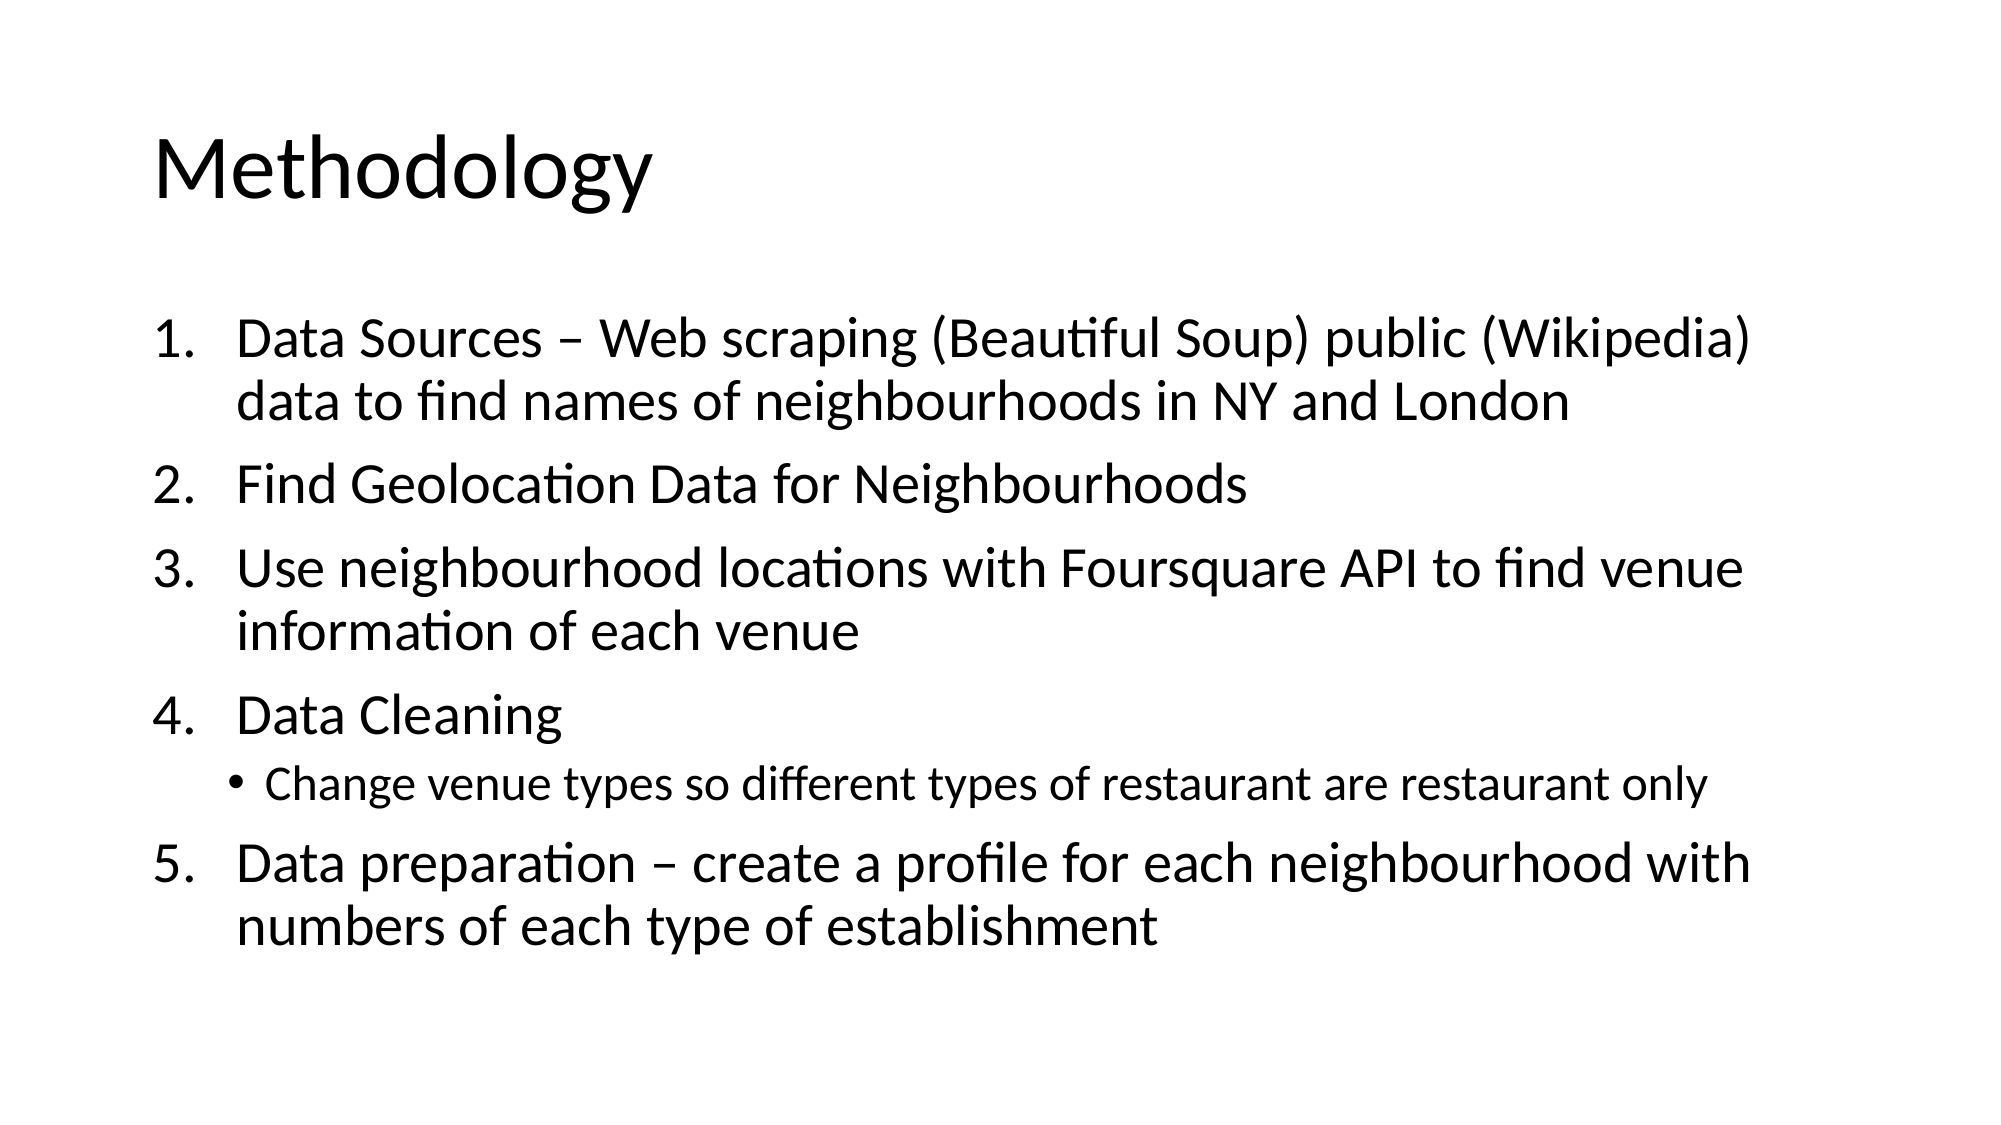

# Methodology
Data Sources – Web scraping (Beautiful Soup) public (Wikipedia) data to find names of neighbourhoods in NY and London
Find Geolocation Data for Neighbourhoods
Use neighbourhood locations with Foursquare API to find venue information of each venue
Data Cleaning
Change venue types so different types of restaurant are restaurant only
Data preparation – create a profile for each neighbourhood with numbers of each type of establishment